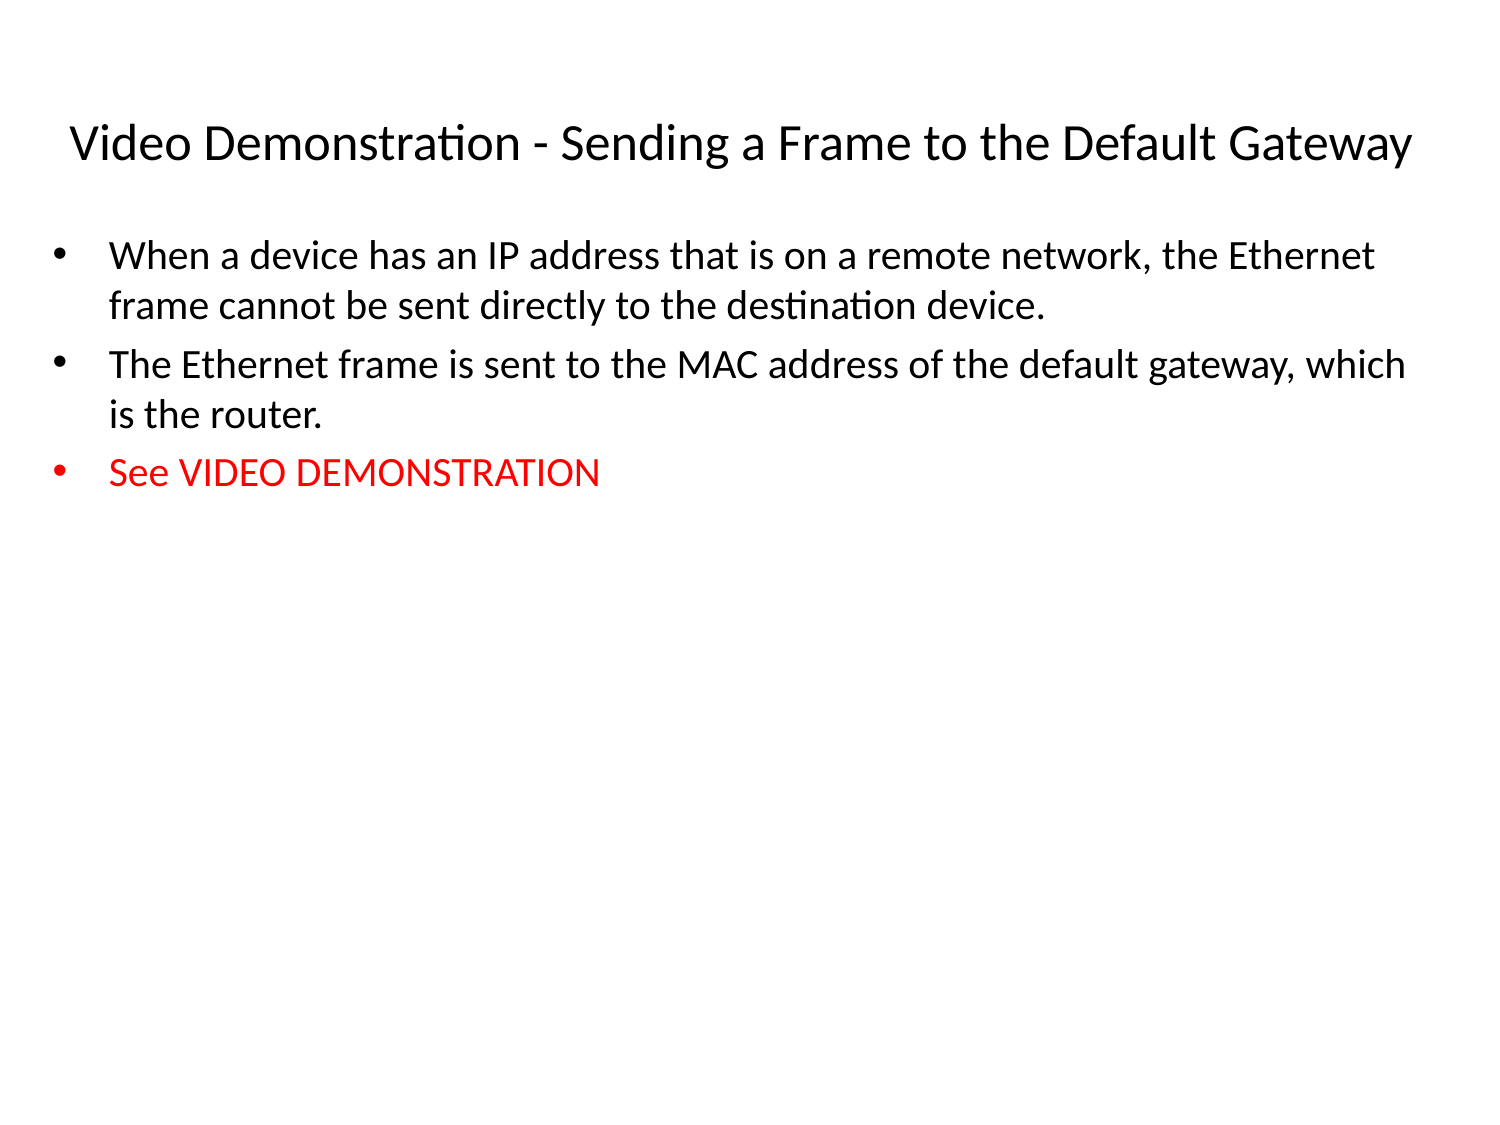

# Video Demonstration - Sending a Frame to the Default Gateway
When a device has an IP address that is on a remote network, the Ethernet frame cannot be sent directly to the destination device.
The Ethernet frame is sent to the MAC address of the default gateway, which is the router.
See VIDEO DEMONSTRATION